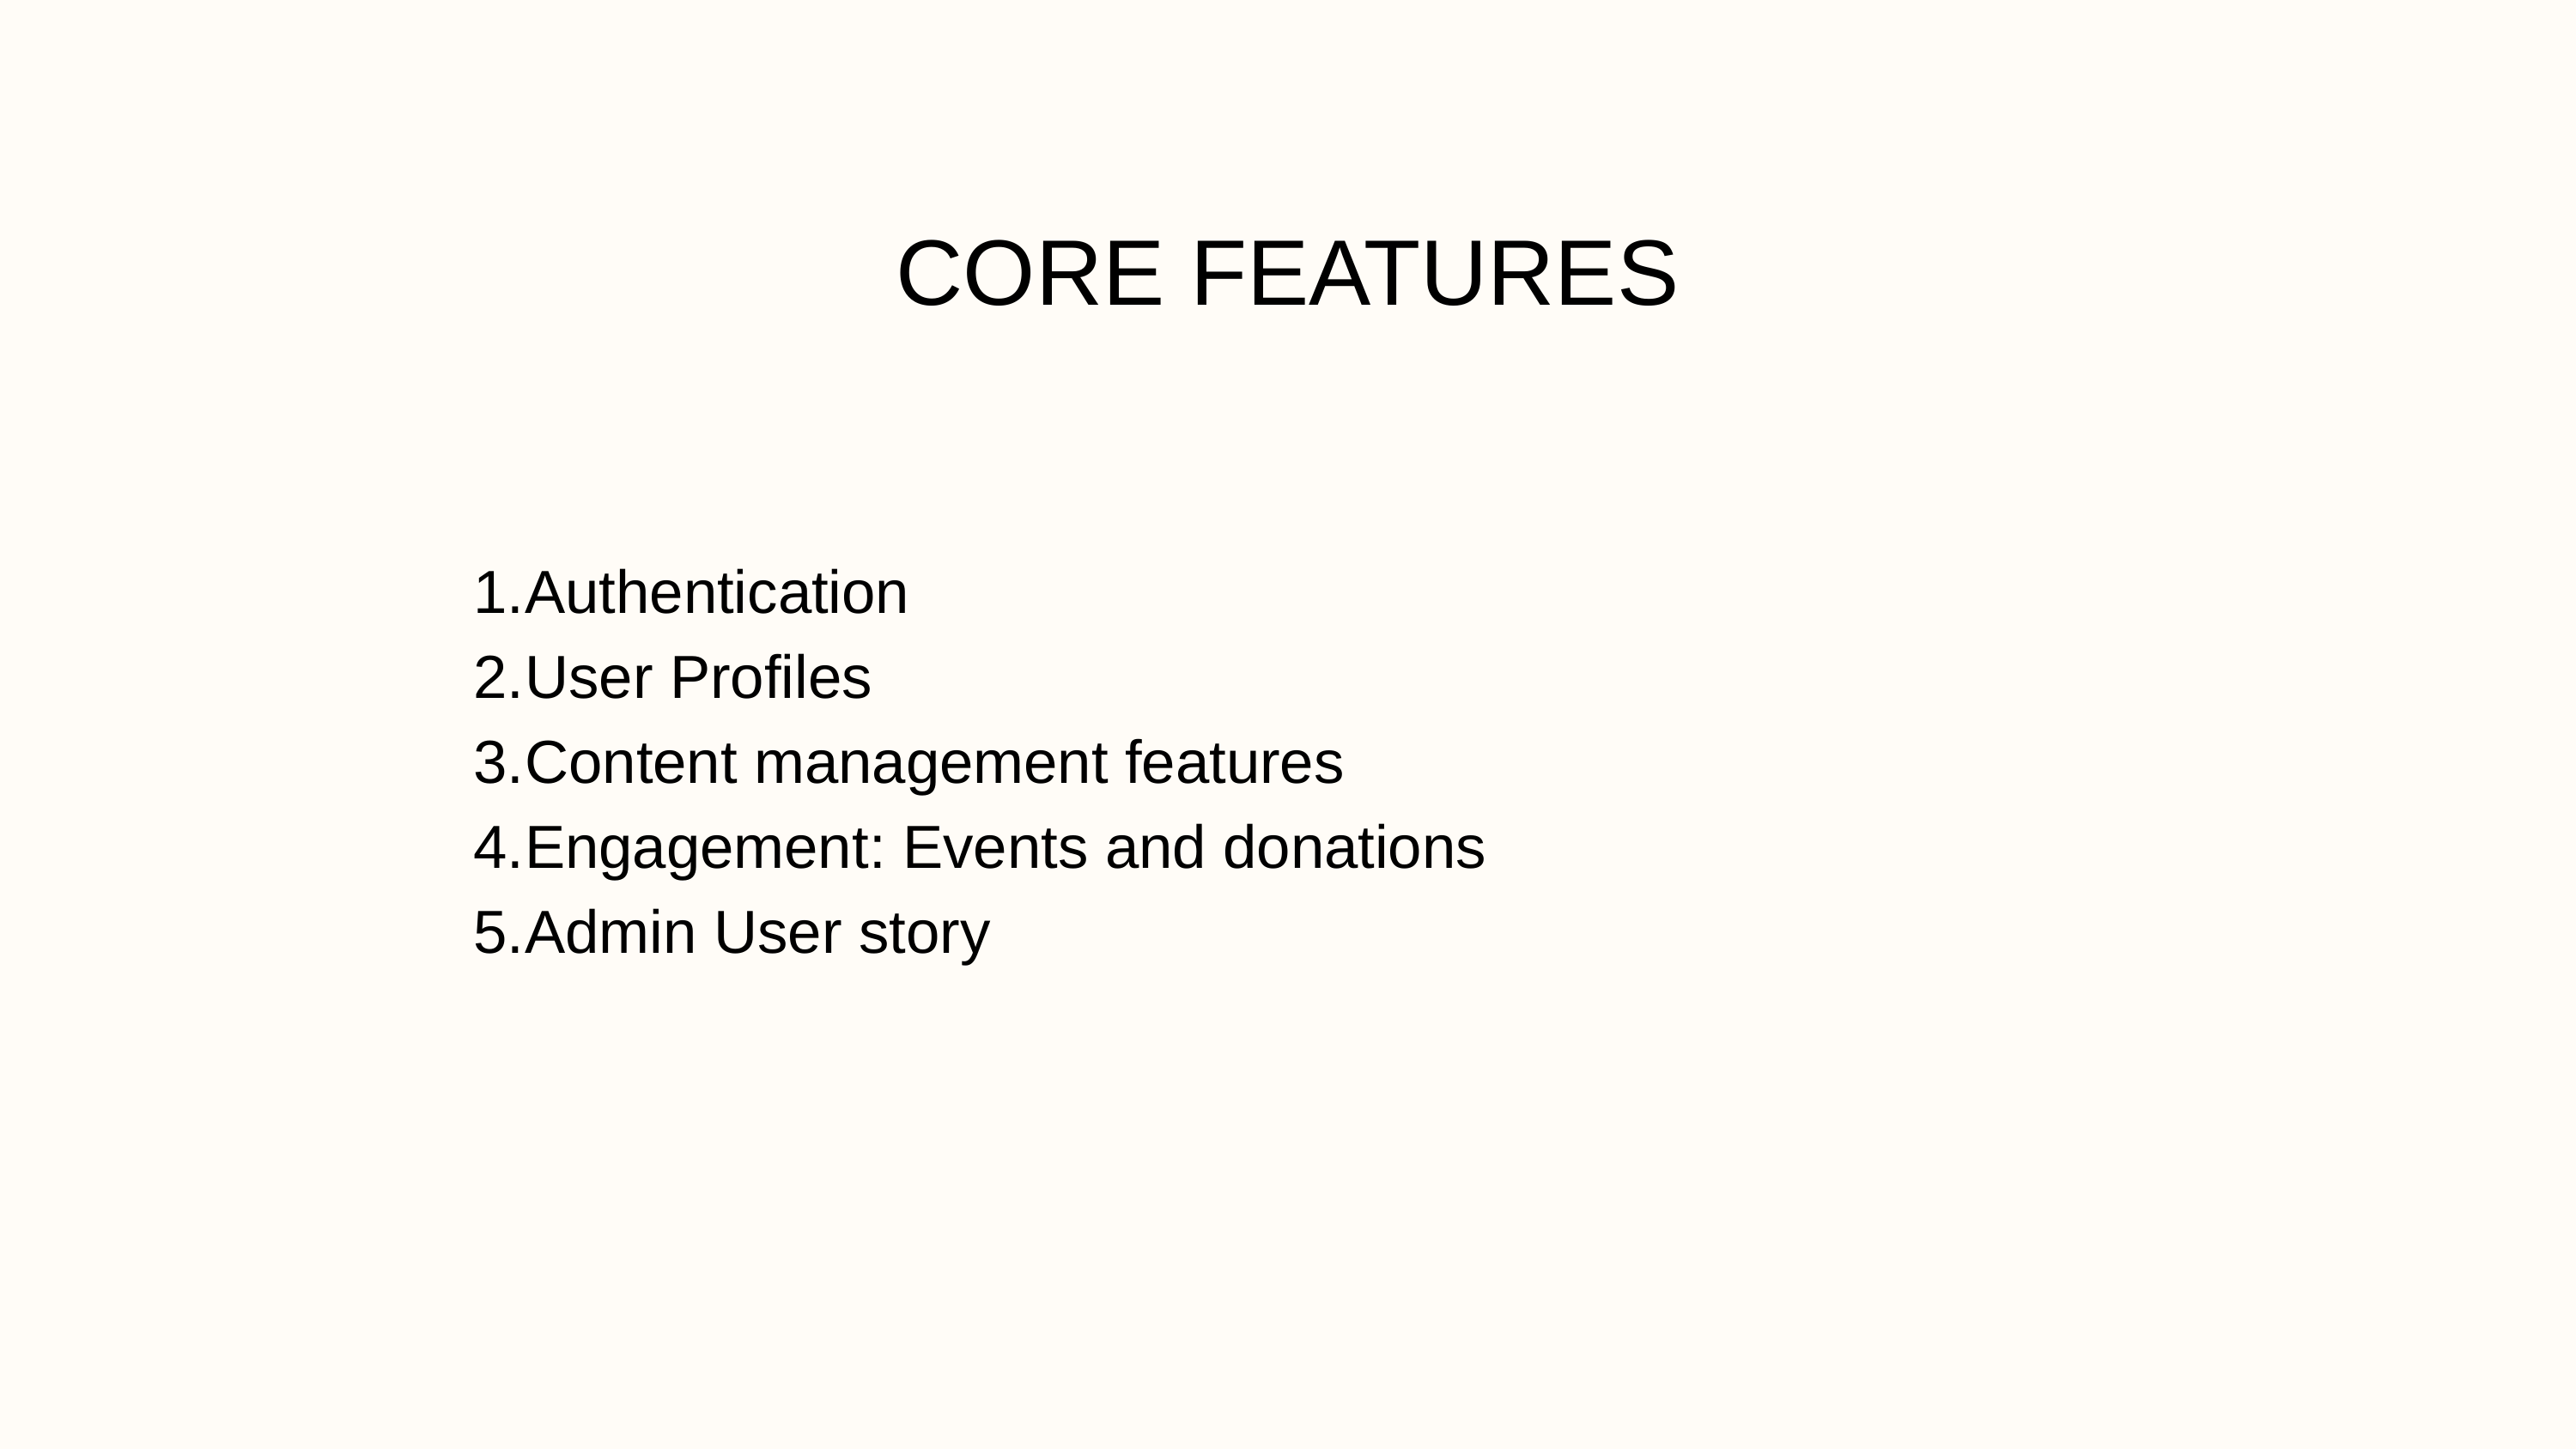

CORE FEATURES

Authentication
User Profiles
Content management features
Engagement: Events and donations
Admin User story